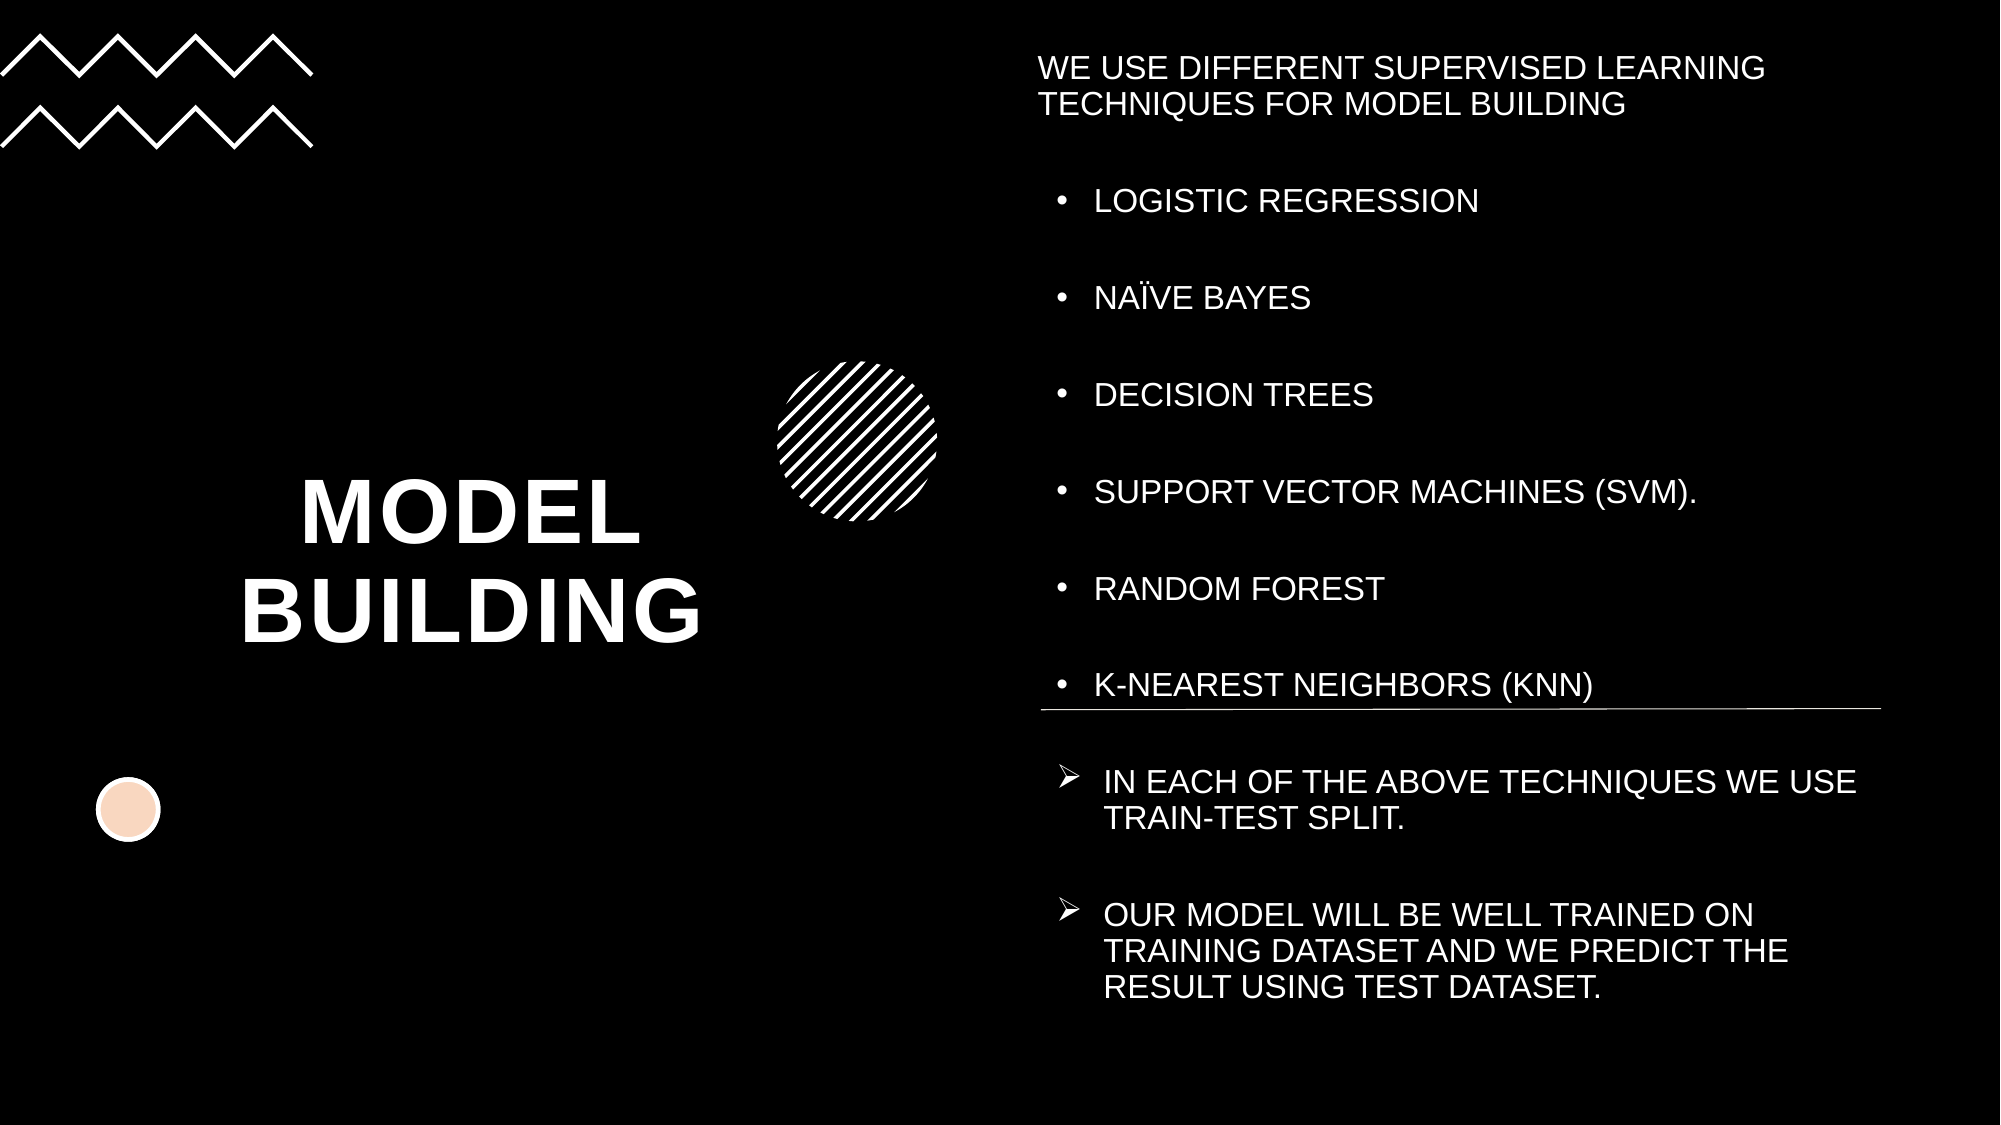

WE USE DIFFERENT SUPERVISED LEARNING TECHNIQUES FOR MODEL BUILDING

LOGISTIC REGRESSION

NAÏVE BAYES

DECISION TREES

SUPPORT VECTOR MACHINES (SVM).

RANDOM FOREST

K-NEAREST NEIGHBORS (KNN)

IN EACH OF THE ABOVE TECHNIQUES WE USE TRAIN-TEST SPLIT.

OUR MODEL WILL BE WELL TRAINED ON TRAINING DATASET AND WE PREDICT THE RESULT USING TEST DATASET.
# MODEL BUILDING

22